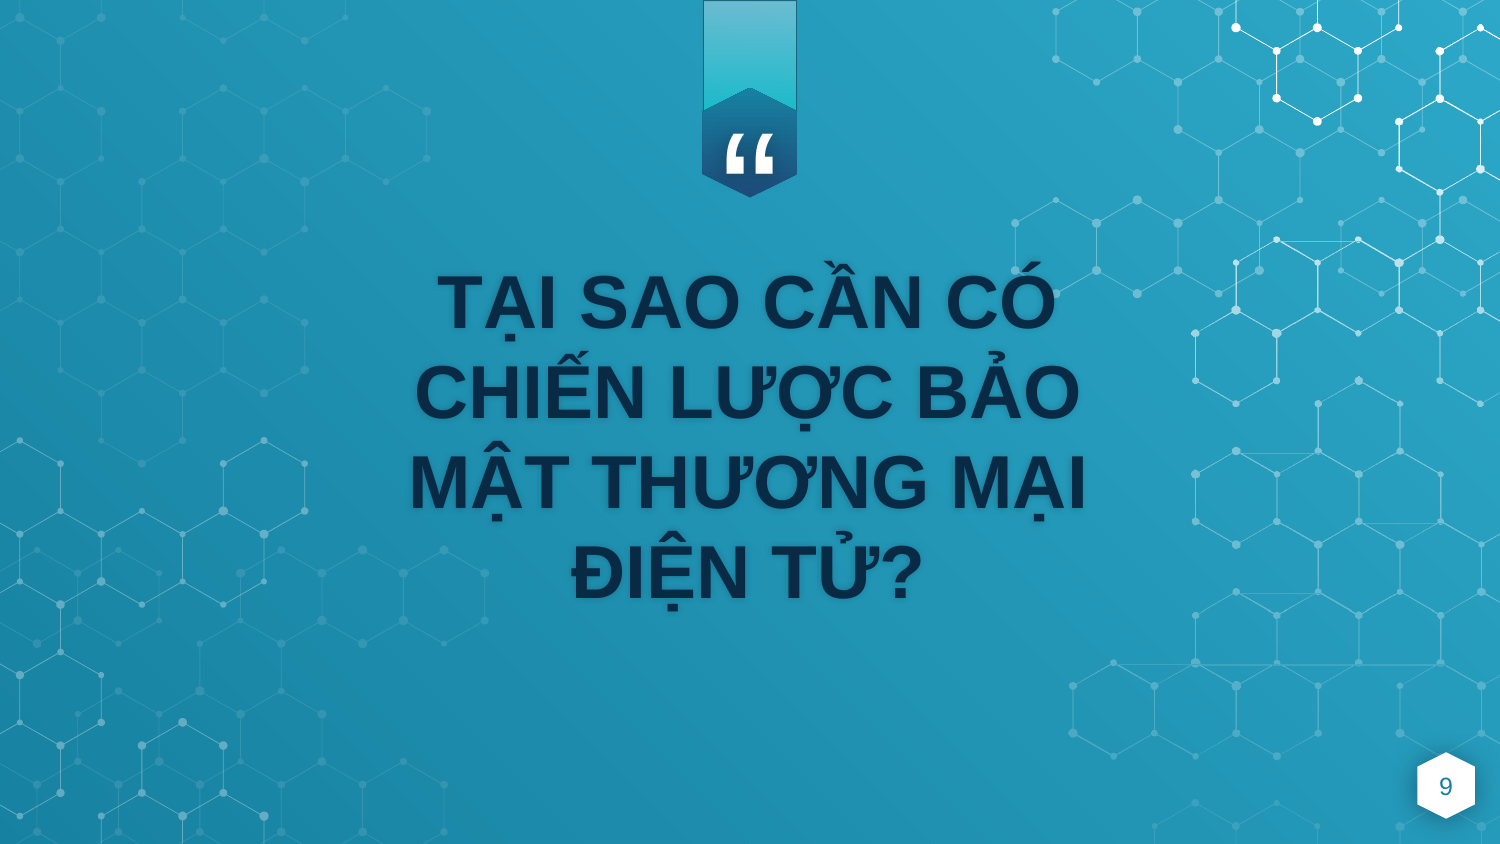

TẠI SAO CẦN CÓ CHIẾN LƯỢC BẢO MẬT THƯƠNG MẠI ĐIỆN TỬ?
9